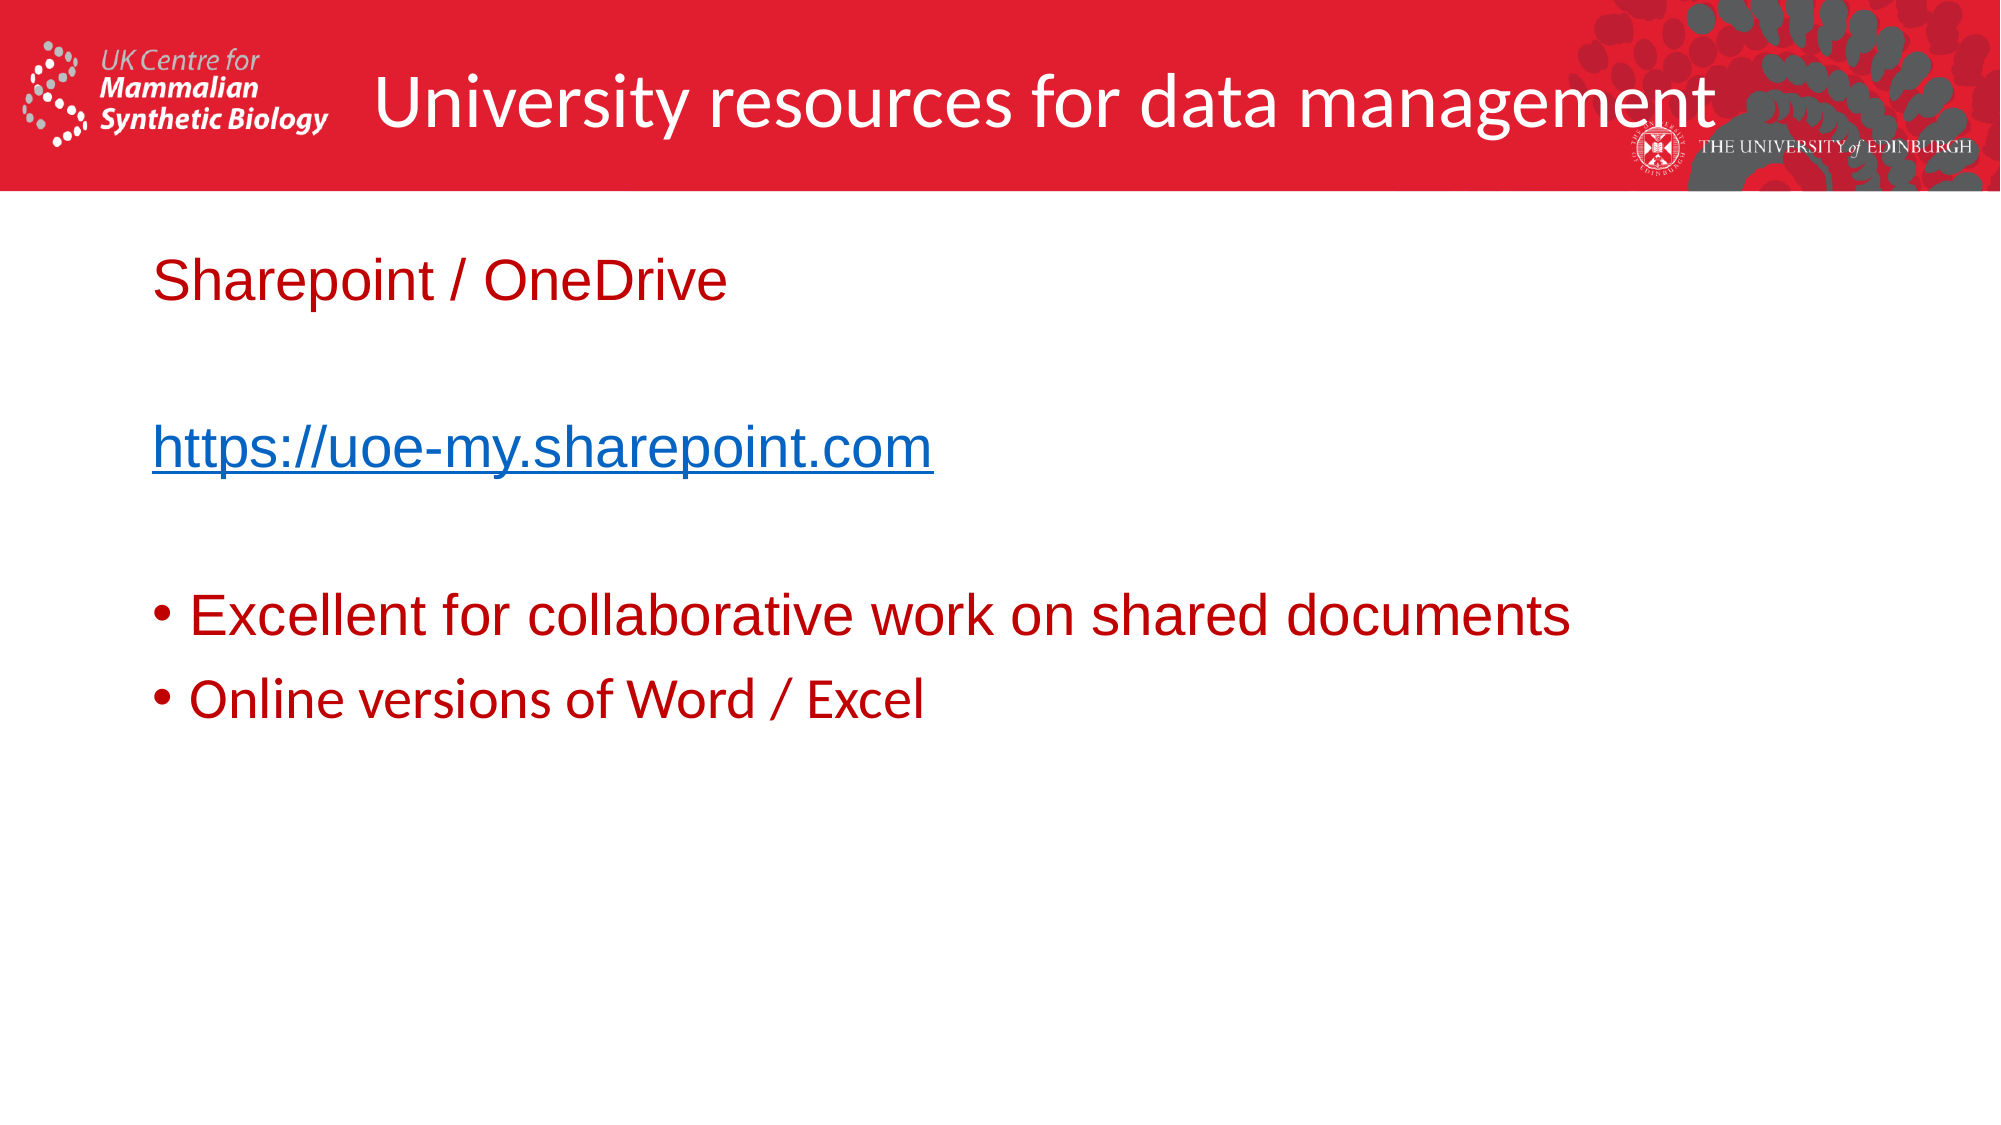

# University resources for data management
Sharepoint / OneDrive

https://uoe-my.sharepoint.com

Excellent for collaborative work on shared documents
Online versions of Word / Excel